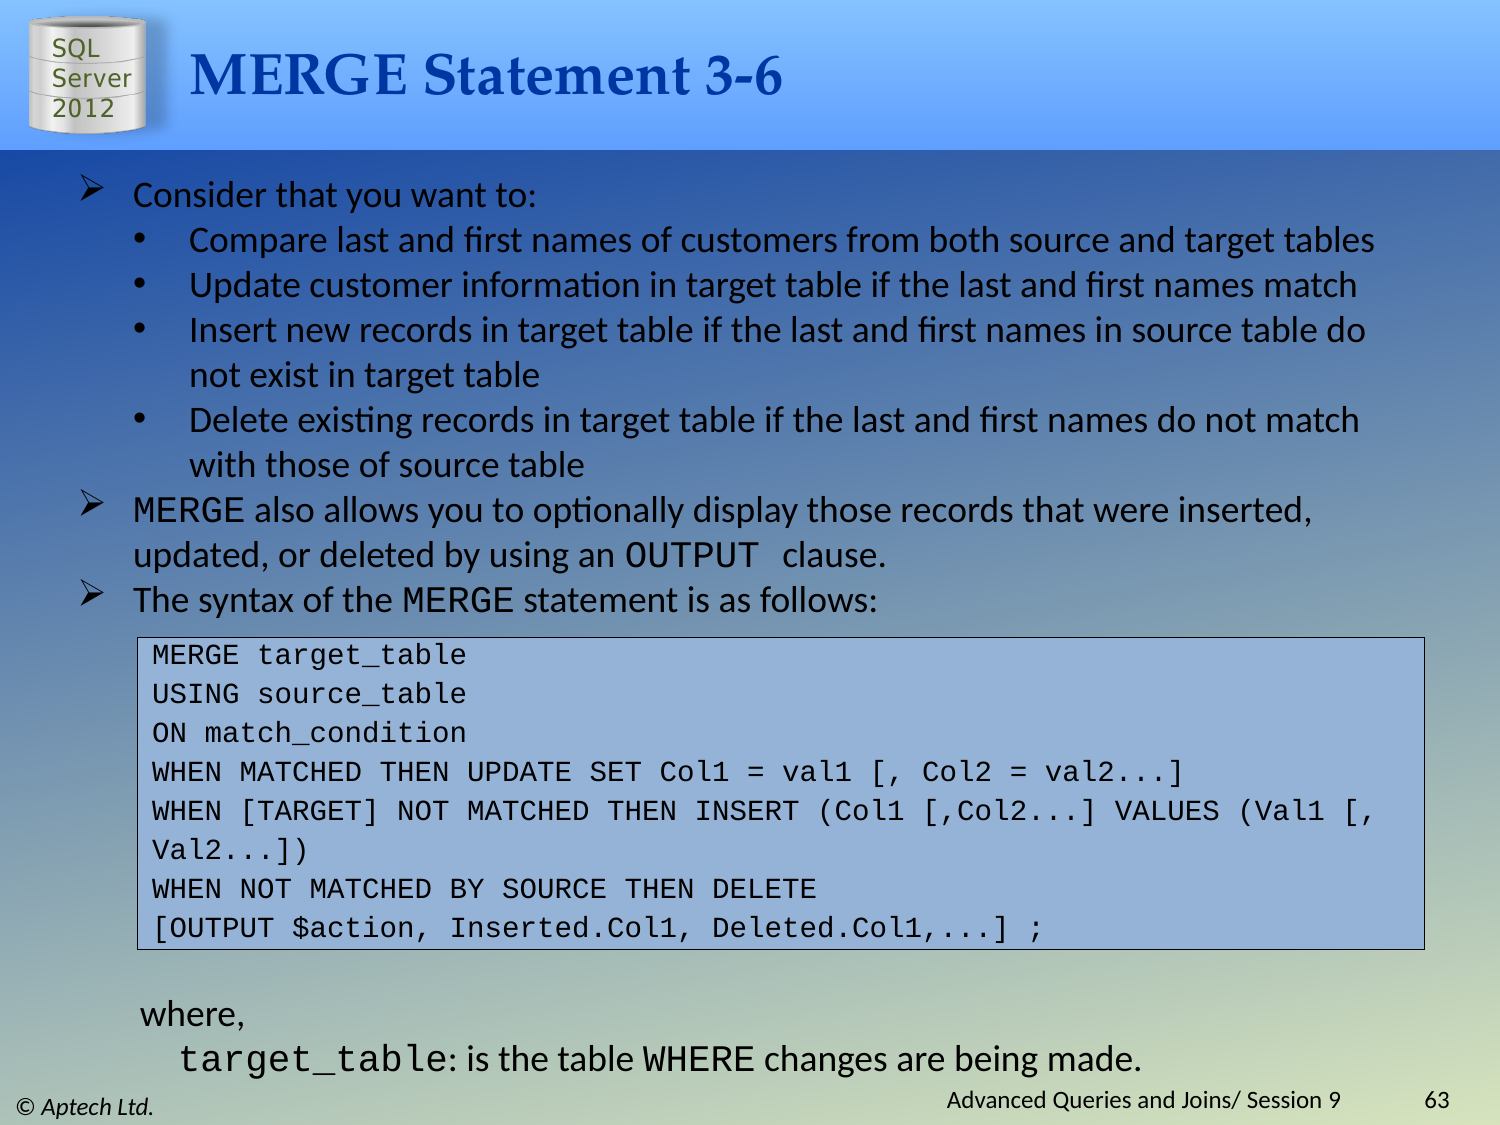

# MERGE Statement 3-6
Consider that you want to:
Compare last and first names of customers from both source and target tables
Update customer information in target table if the last and first names match
Insert new records in target table if the last and first names in source table do not exist in target table
Delete existing records in target table if the last and first names do not match with those of source table
MERGE also allows you to optionally display those records that were inserted, updated, or deleted by using an OUTPUT clause.
The syntax of the MERGE statement is as follows:
MERGE target_table
USING source_table
ON match_condition
WHEN MATCHED THEN UPDATE SET Col1 = val1 [, Col2 = val2...]
WHEN [TARGET] NOT MATCHED THEN INSERT (Col1 [,Col2...] VALUES (Val1 [,
Val2...])
WHEN NOT MATCHED BY SOURCE THEN DELETE
[OUTPUT $action, Inserted.Col1, Deleted.Col1,...] ;
where,
target_table: is the table WHERE changes are being made.
Advanced Queries and Joins/ Session 9
63